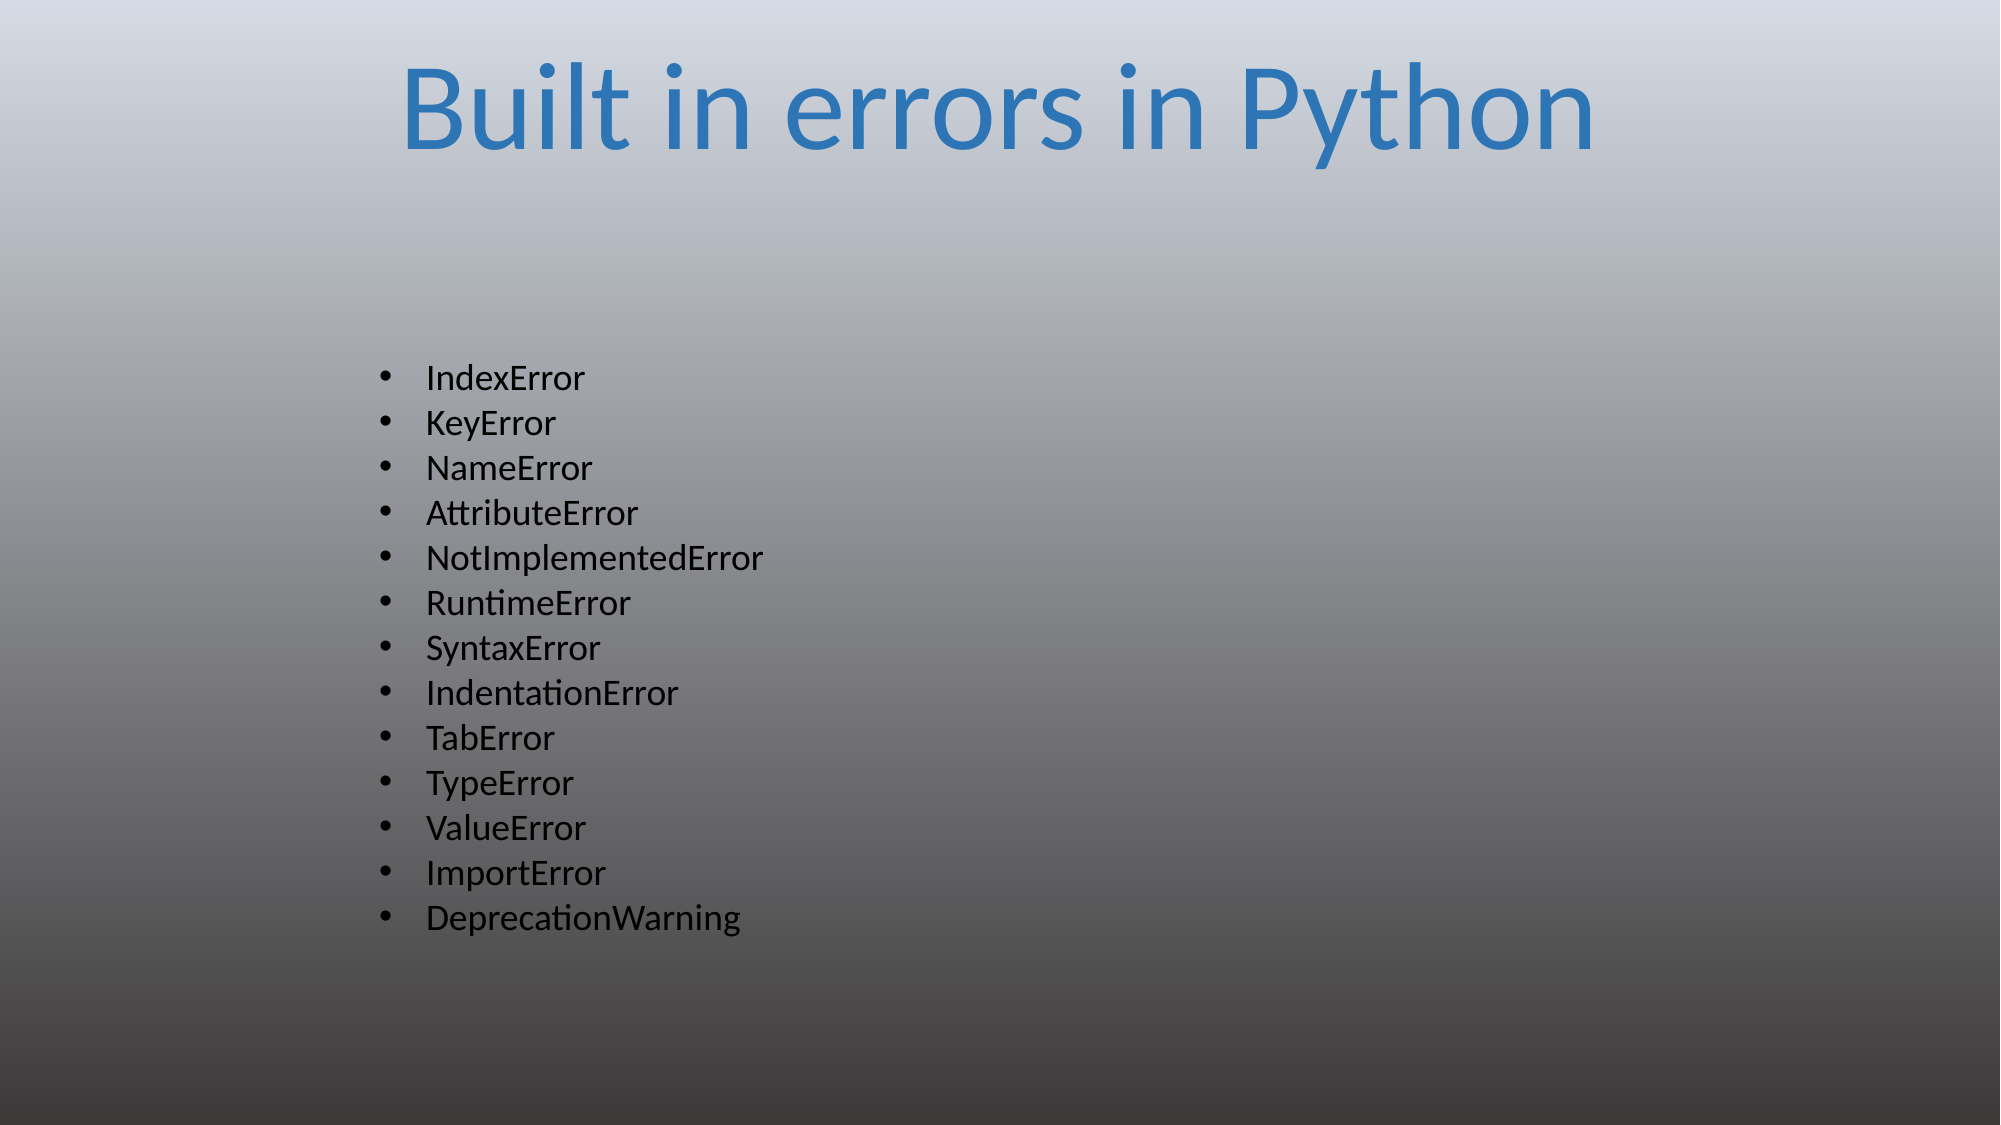

# Built in errors in Python
IndexError
KeyError
NameError
AttributeError
NotImplementedError
RuntimeError
SyntaxError
IndentationError
TabError
TypeError
ValueError
ImportError
DeprecationWarning

164